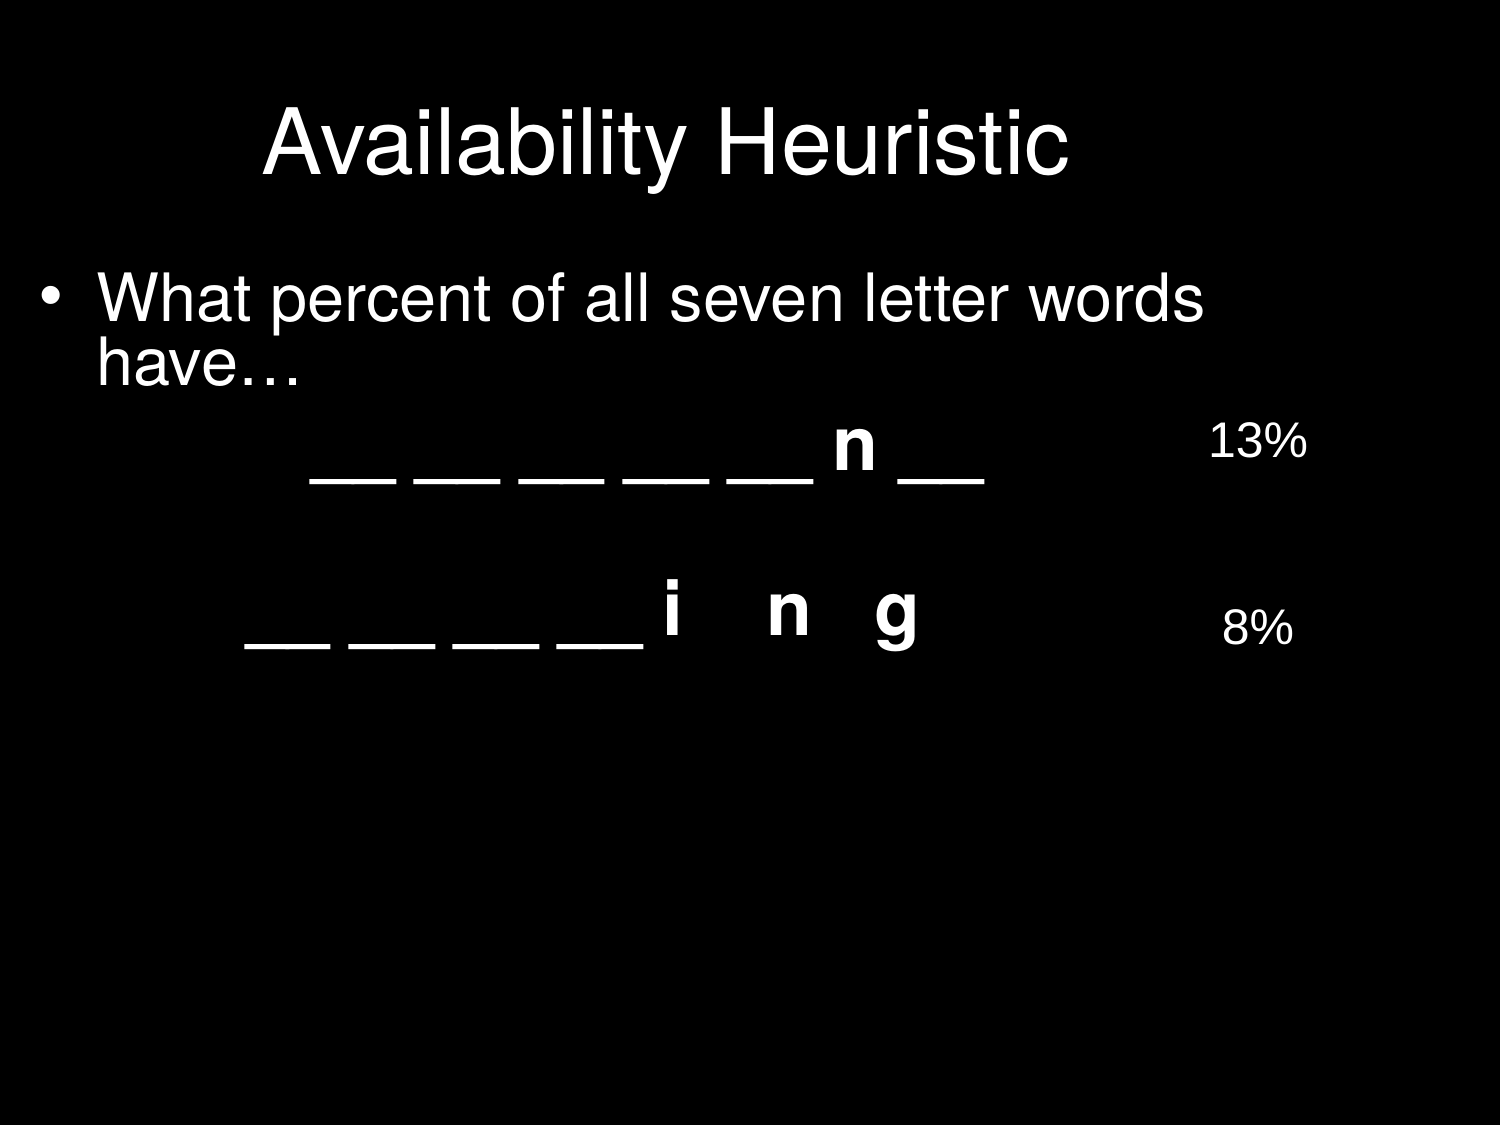

# Availability Heuristic
What percent of all seven letter words have…
		__ __ __ __ __ n __

		__ __ __ __ i    n   g

13%
8%